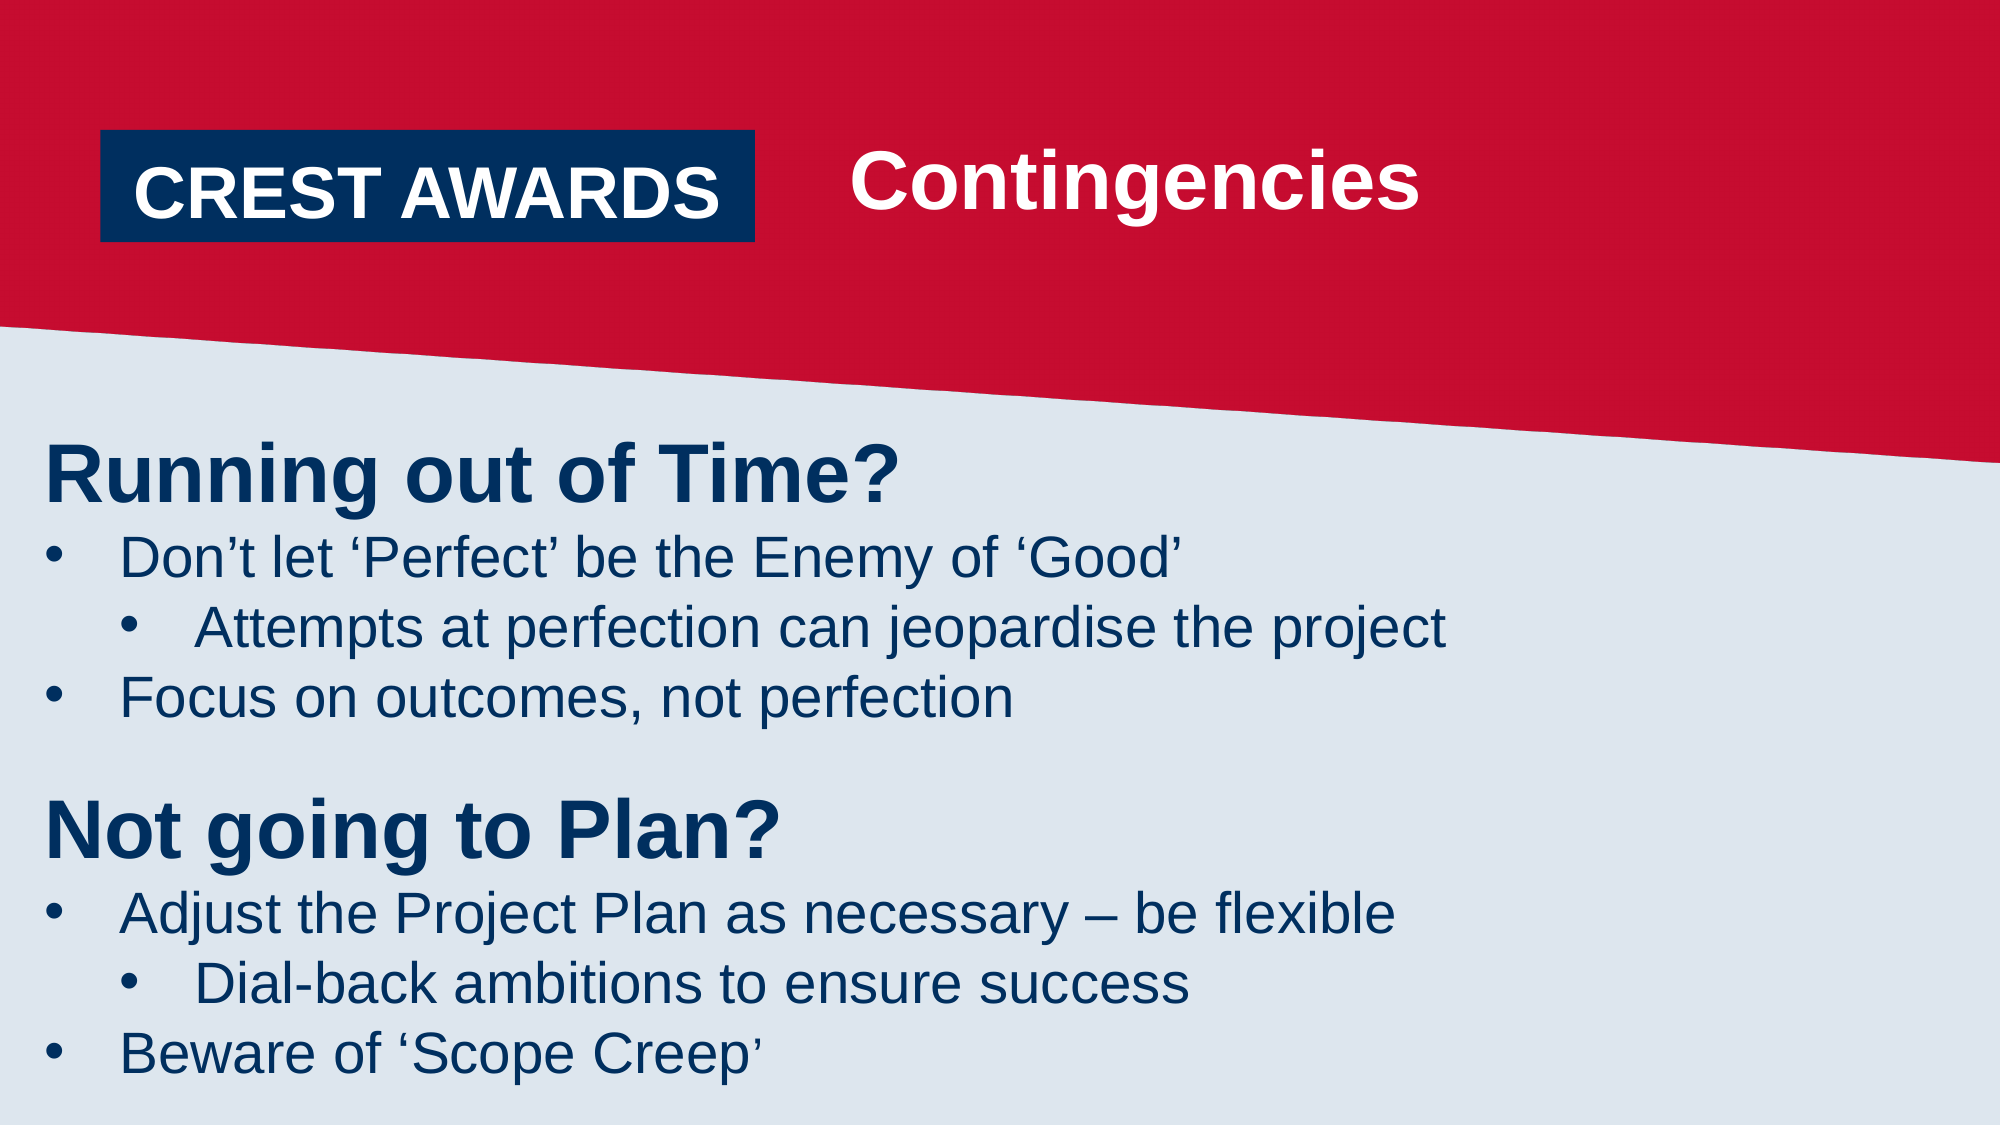

Contingencies
# CREST AWARDS
Running out of Time?
Don’t let ‘Perfect’ be the Enemy of ‘Good’
Attempts at perfection can jeopardise the project
Focus on outcomes, not perfection
Not going to Plan?
Adjust the Project Plan as necessary – be flexible
Dial-back ambitions to ensure success
Beware of ‘Scope Creep’